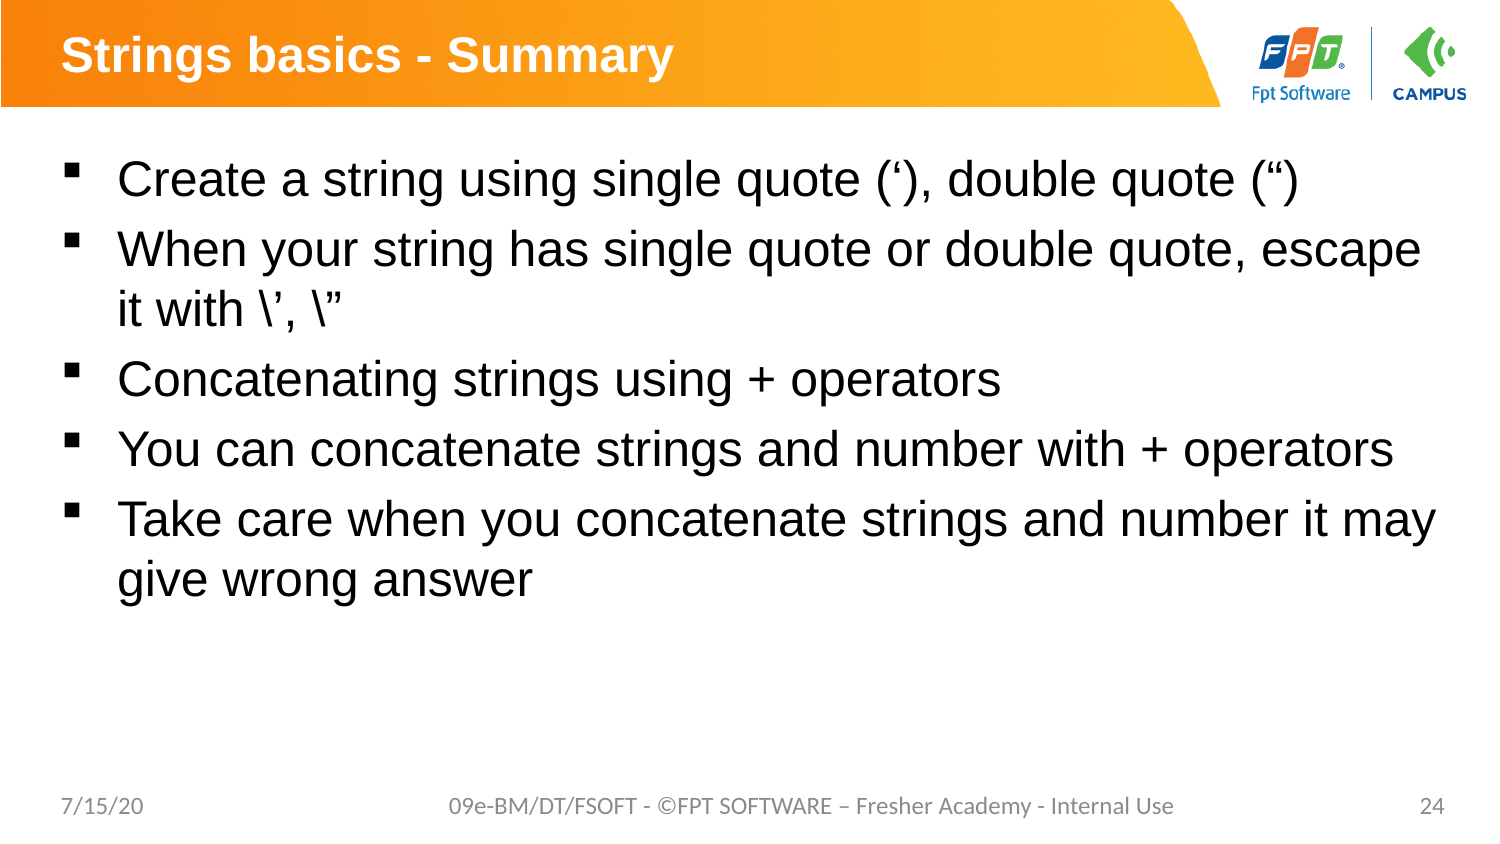

# Strings basics - Summary
Create a string using single quote (‘), double quote (“)
When your string has single quote or double quote, escape it with \’, \”
Concatenating strings using + operators
You can concatenate strings and number with + operators
Take care when you concatenate strings and number it may give wrong answer
7/15/20
09e-BM/DT/FSOFT - ©FPT SOFTWARE – Fresher Academy - Internal Use
24